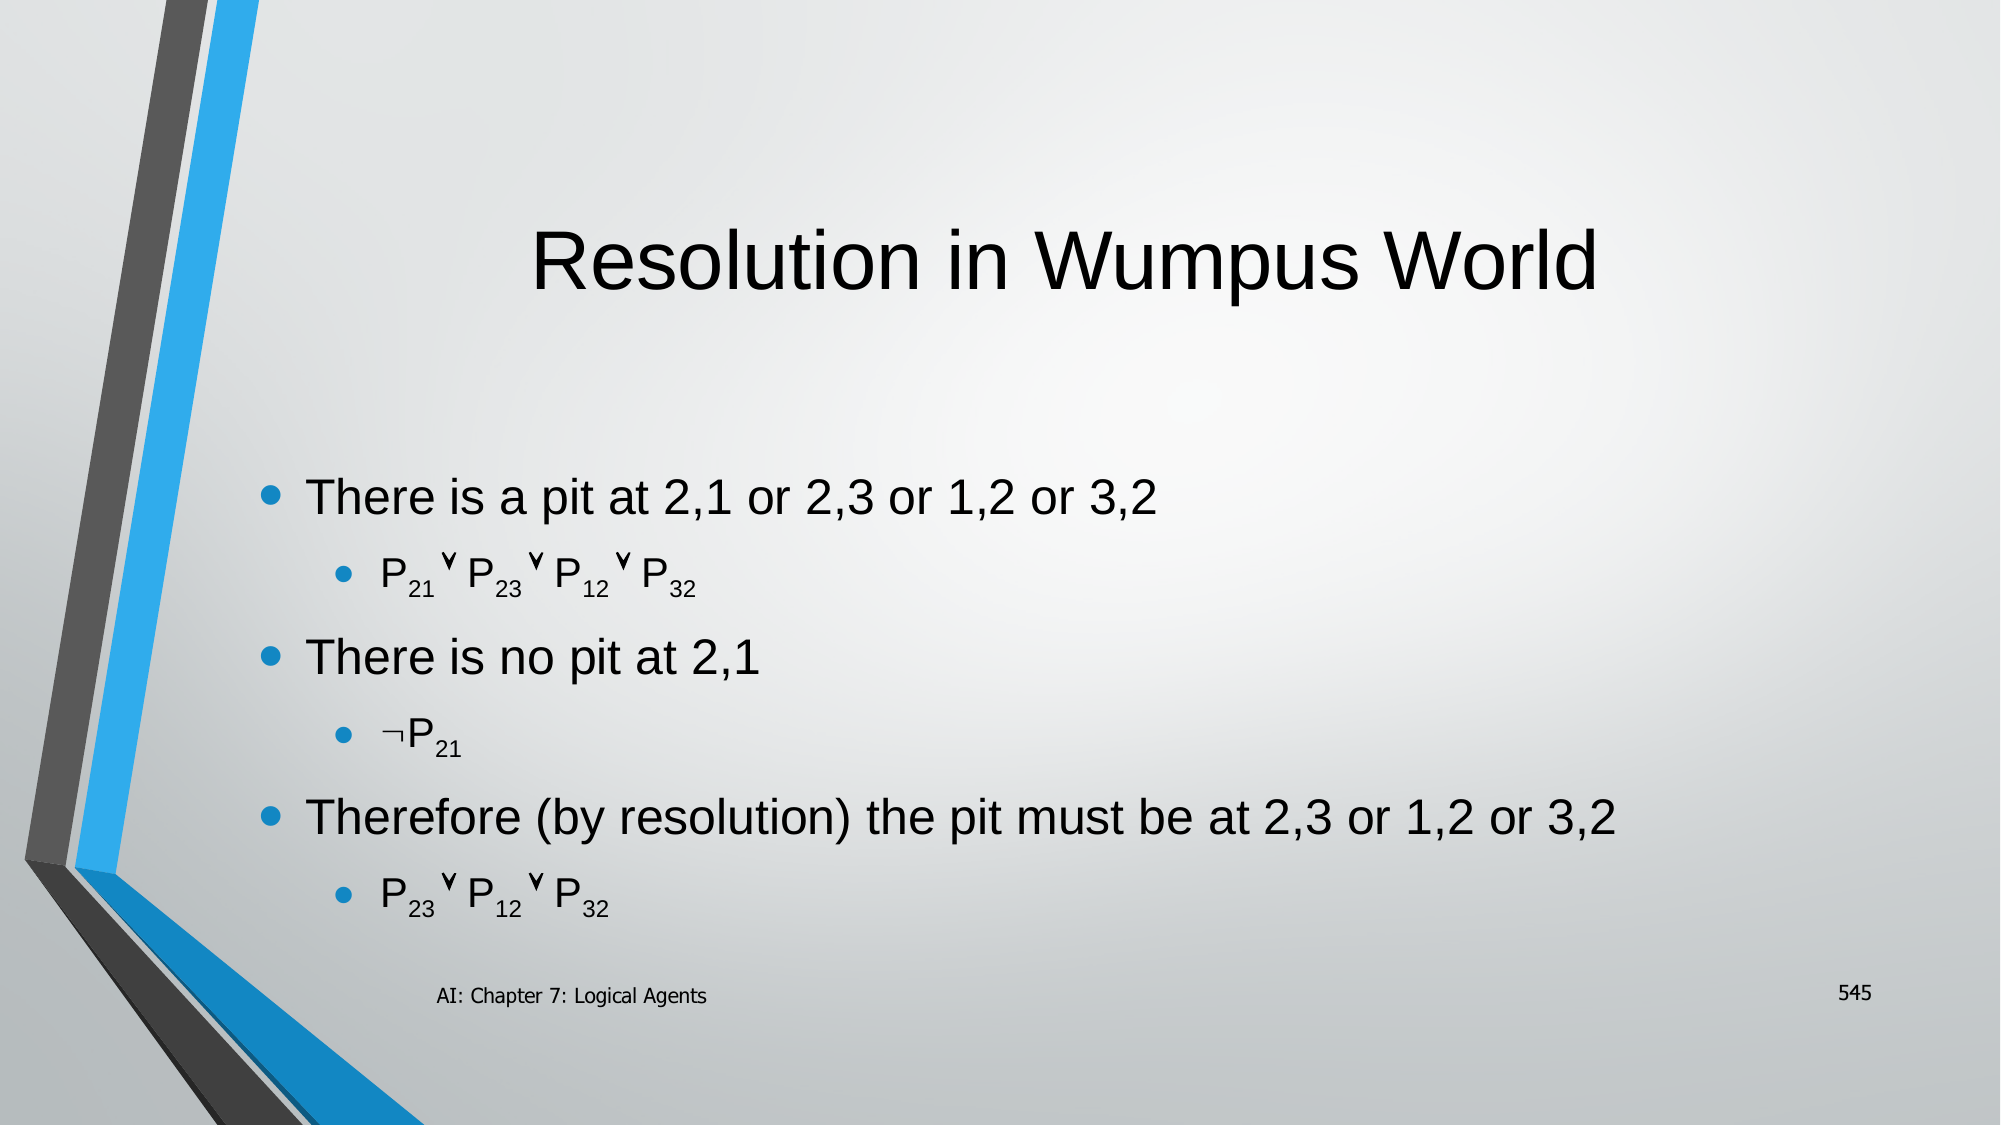

# Resolution in Wumpus World
There is a pit at 2,1 or 2,3 or 1,2 or 3,2
P21 ∨ P23 ∨ P12 ∨ P32
There is no pit at 2,1
¬P21
Therefore (by resolution) the pit must be at 2,3 or 1,2 or 3,2
P23 ∨ P12 ∨ P32
545
AI: Chapter 7: Logical Agents